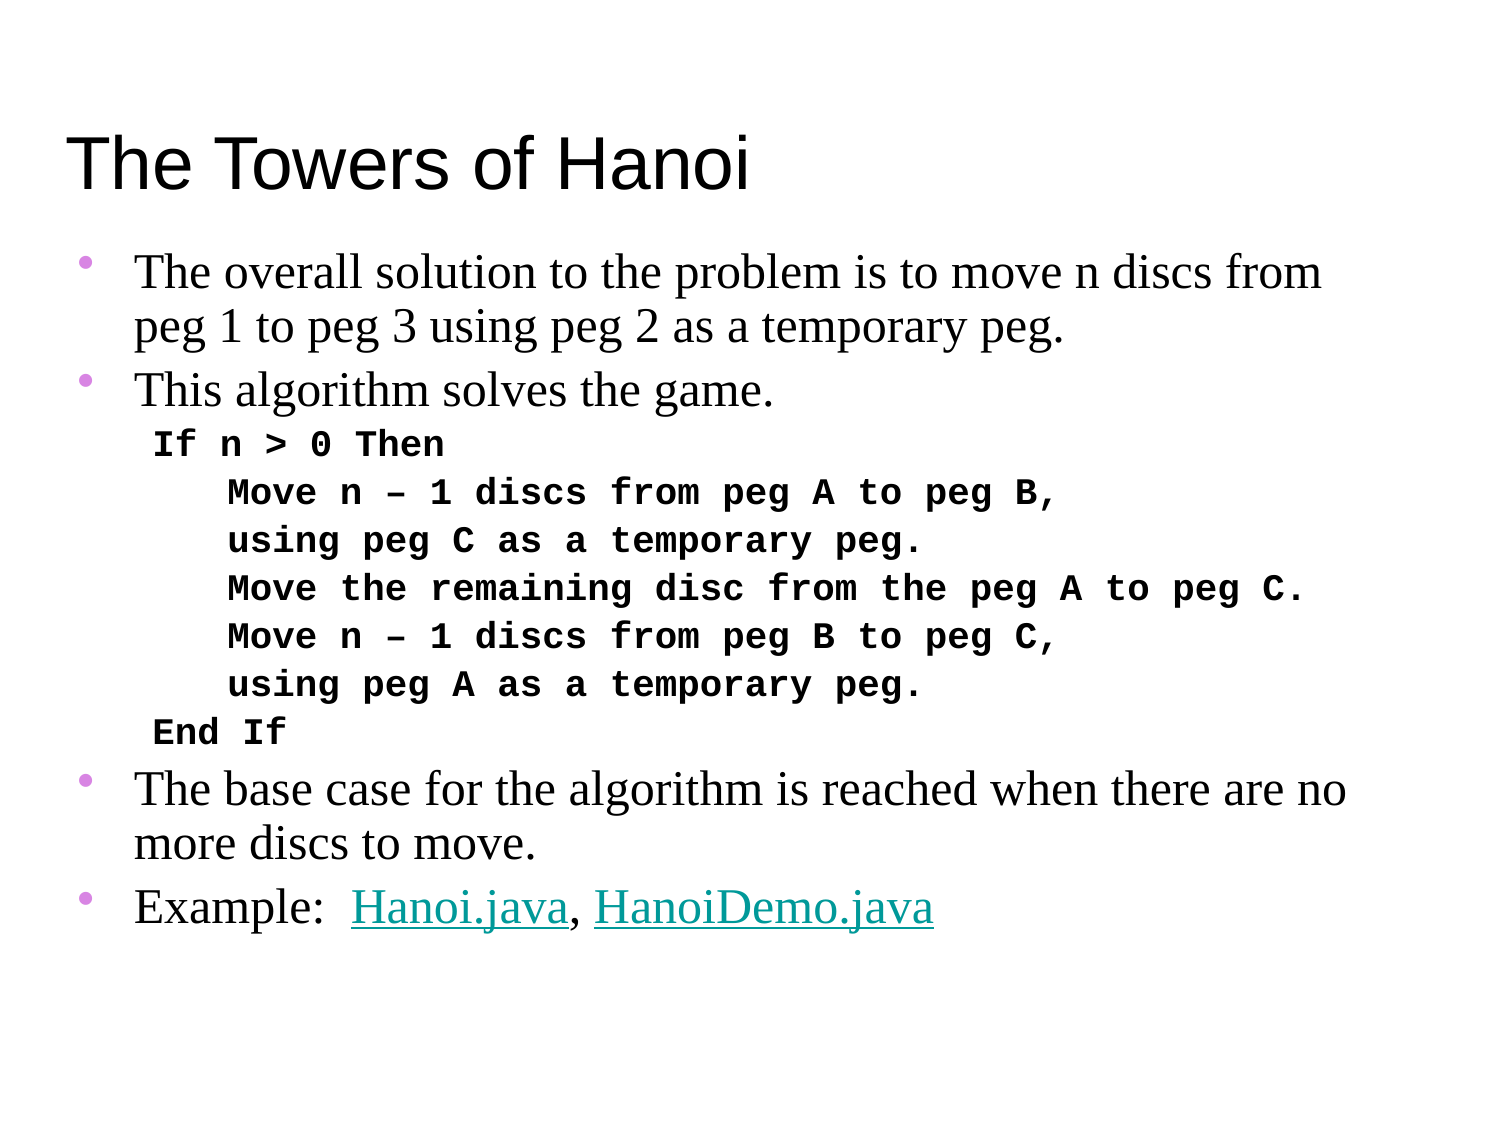

The Towers of Hanoi
The overall solution to the problem is to move n discs from peg 1 to peg 3 using peg 2 as a temporary peg.
This algorithm solves the game.
If n > 0 Then
Move n – 1 discs from peg A to peg B,
using peg C as a temporary peg.
Move the remaining disc from the peg A to peg C.
Move n – 1 discs from peg B to peg C,
using peg A as a temporary peg.
End If
The base case for the algorithm is reached when there are no more discs to move.
Example:  Hanoi.java, HanoiDemo.java